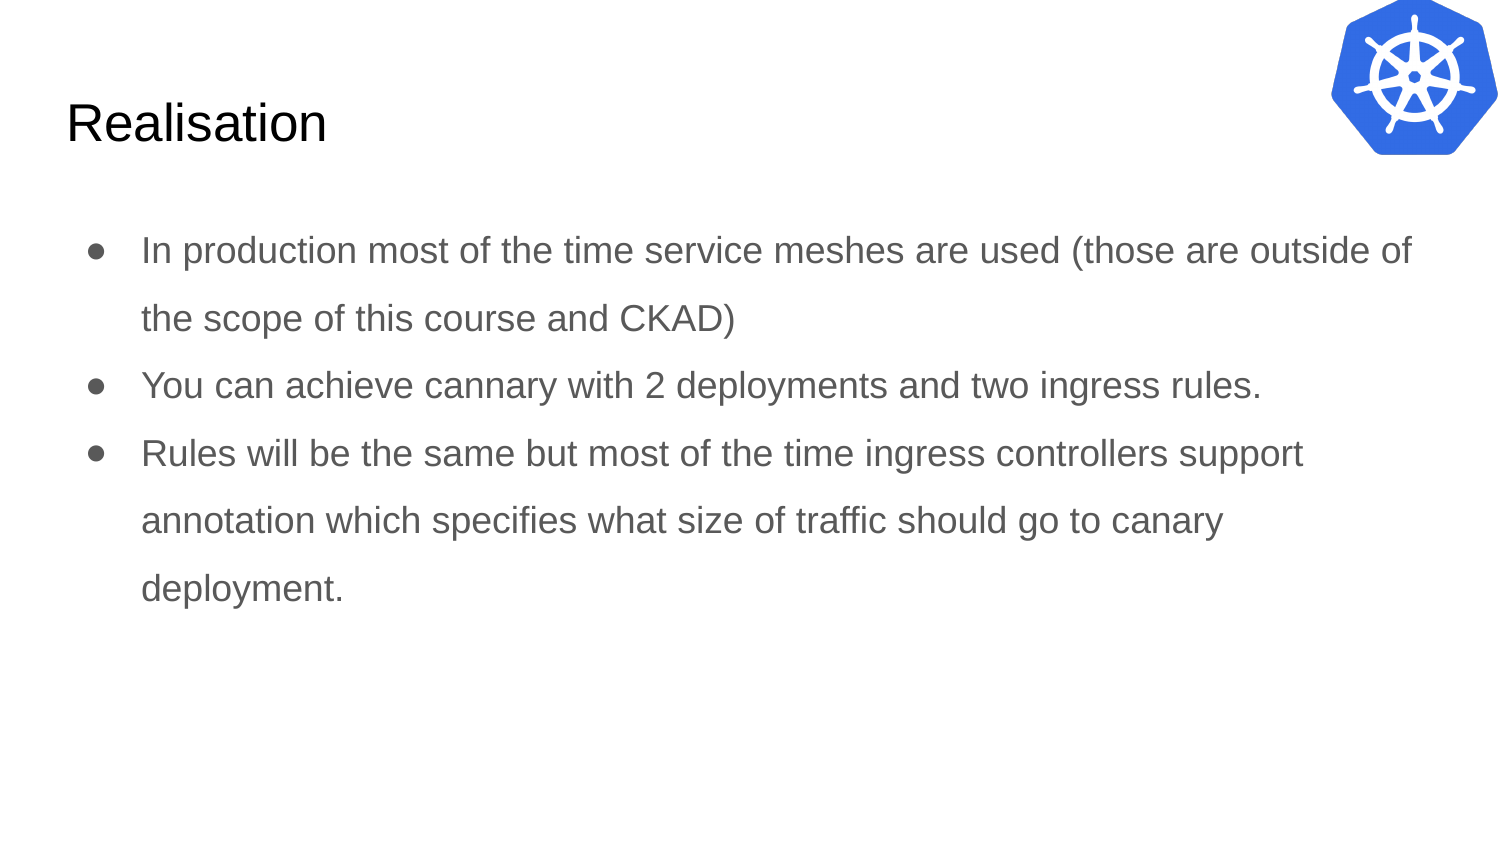

# Realisation
In production most of the time service meshes are used (those are outside of the scope of this course and CKAD)
You can achieve cannary with 2 deployments and two ingress rules.
Rules will be the same but most of the time ingress controllers support annotation which specifies what size of traffic should go to canary deployment.